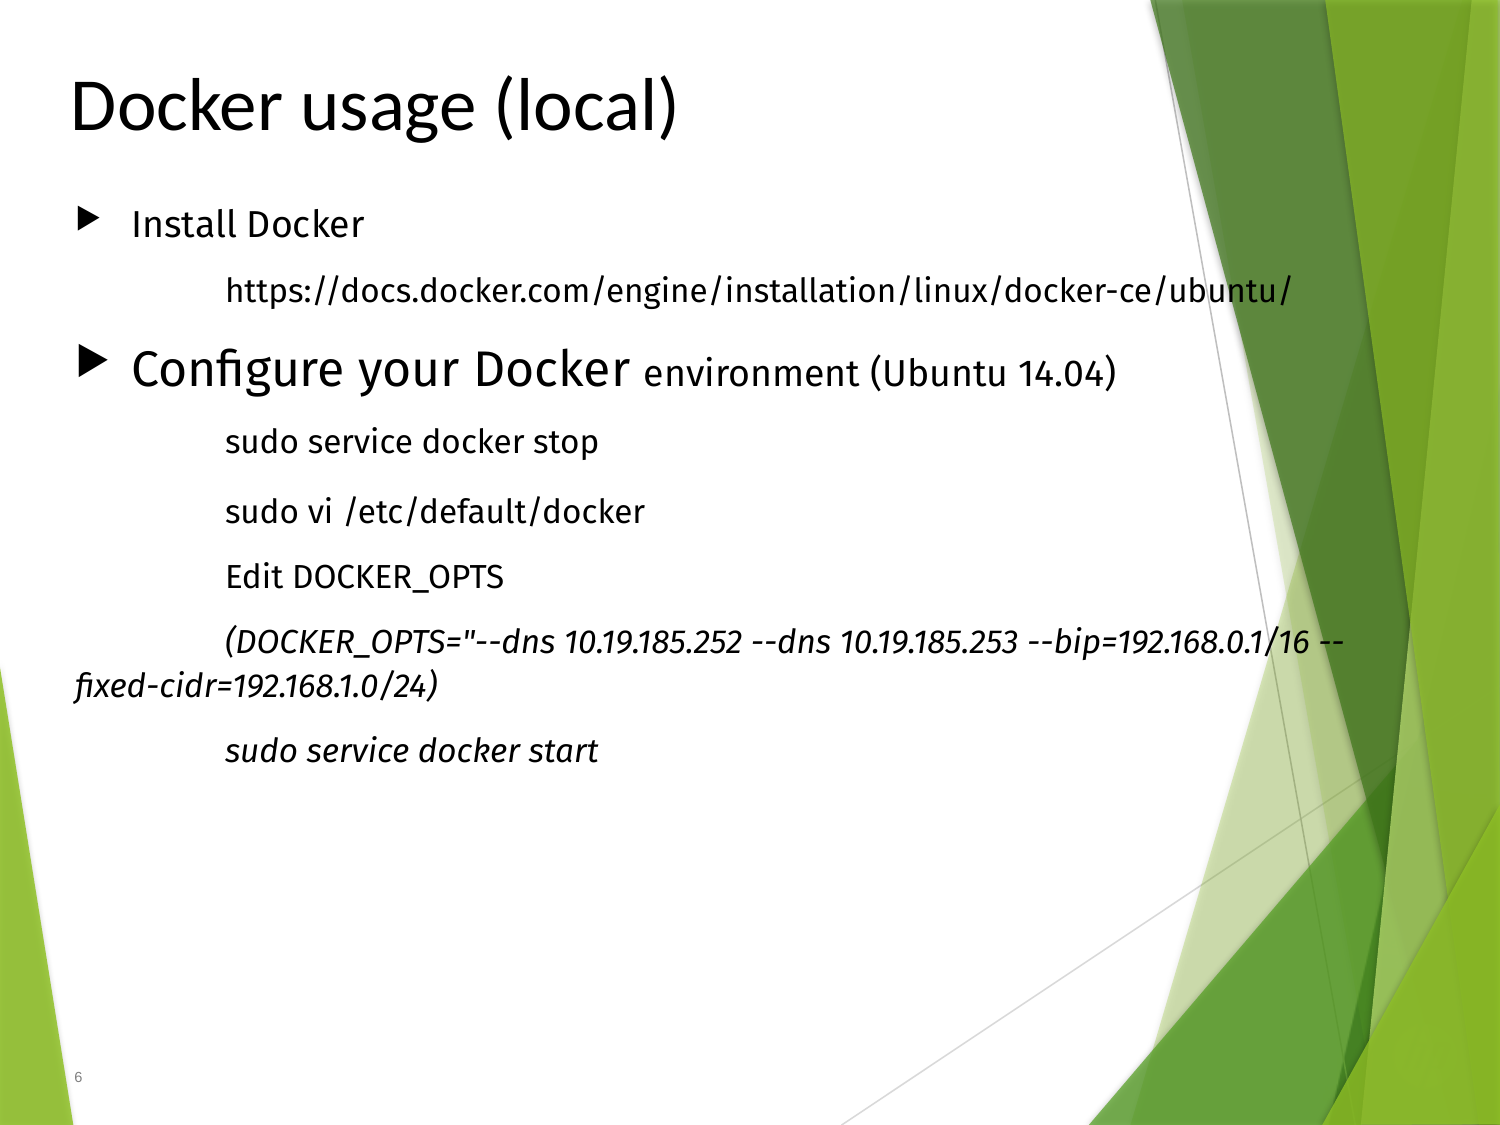

# Docker usage (local)
Install Docker
	https://docs.docker.com/engine/installation/linux/docker-ce/ubuntu/
Configure your Docker environment (Ubuntu 14.04)
	sudo service docker stop
	sudo vi /etc/default/docker
	Edit DOCKER_OPTS
	(DOCKER_OPTS="--dns 10.19.185.252 --dns 10.19.185.253 --bip=192.168.0.1/16 --fixed-cidr=192.168.1.0/24)
	sudo service docker start